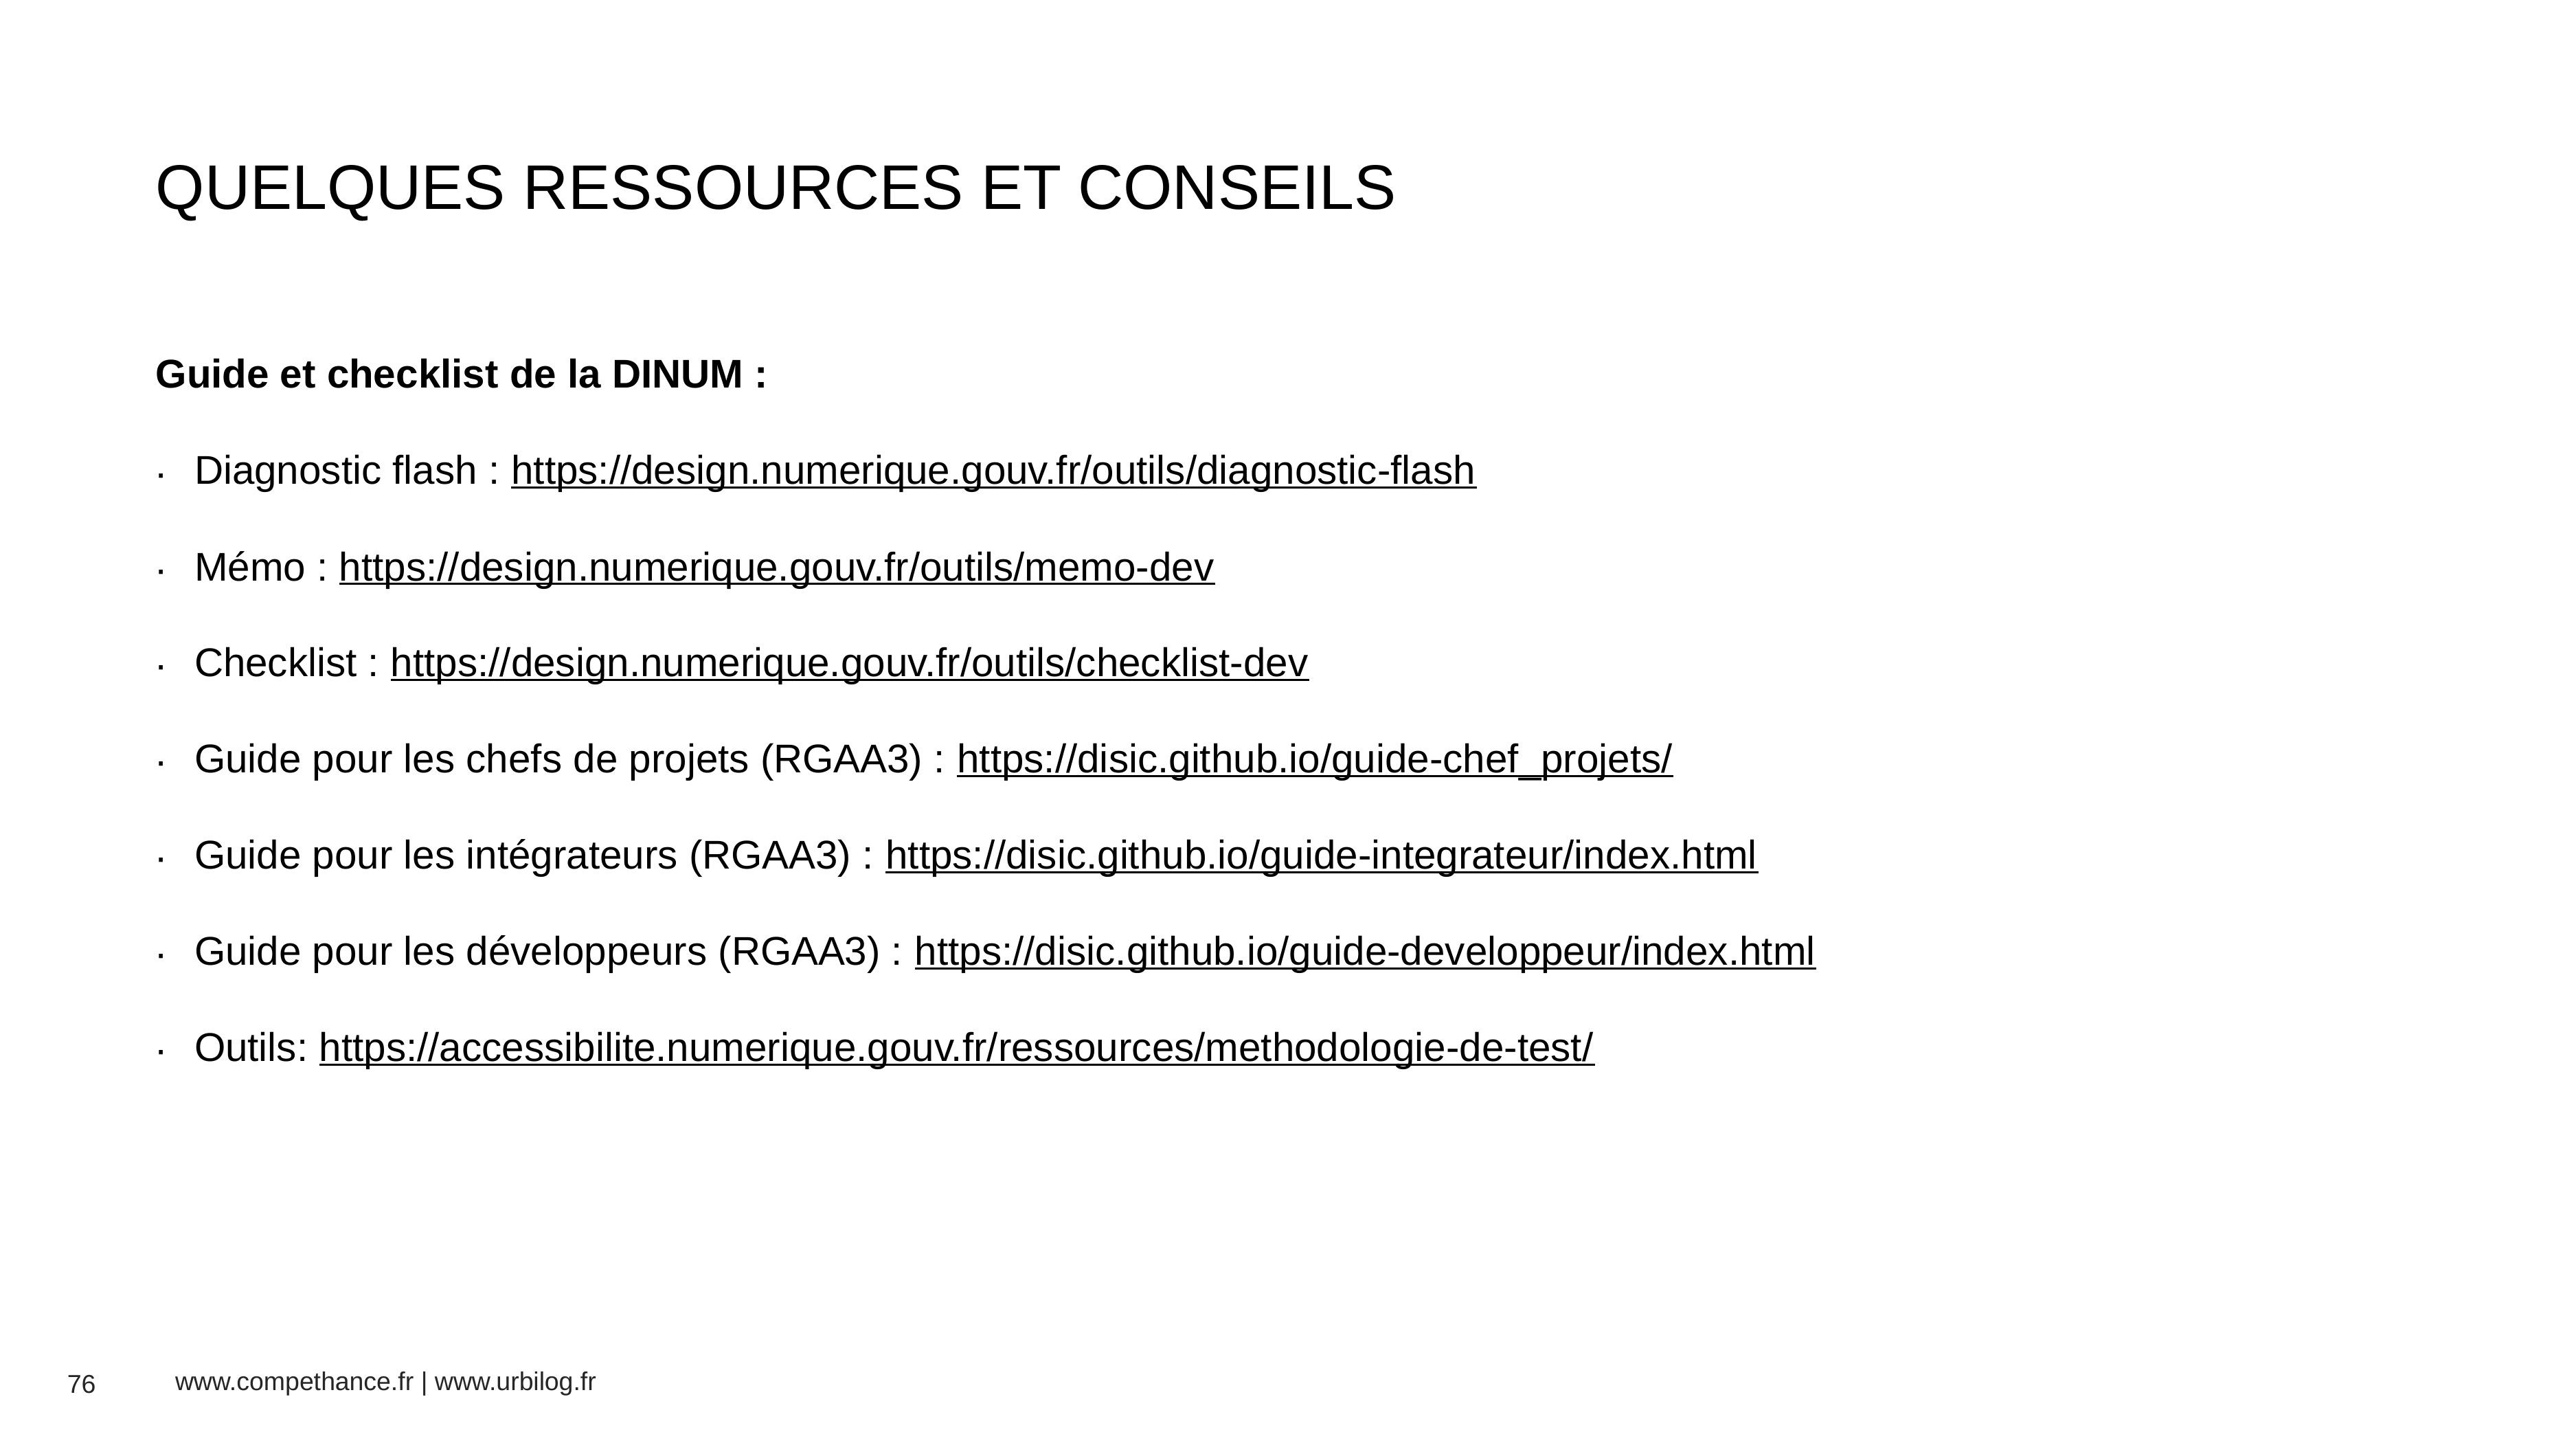

QUELQUES RESSOURCES ET CONSEILS
Guide et checklist de la DINUM :

Diagnostic flash : https://design.numerique.gouv.fr/outils/diagnostic-flash

Mémo : https://design.numerique.gouv.fr/outils/memo-dev

Checklist : https://design.numerique.gouv.fr/outils/checklist-dev

Guide pour les chefs de projets (RGAA3) : https://disic.github.io/guide-chef_projets/

Guide pour les intégrateurs (RGAA3) : https://disic.github.io/guide-integrateur/index.html

Guide pour les développeurs (RGAA3) : https://disic.github.io/guide-developpeur/index.html

Outils: https://accessibilite.numerique.gouv.fr/ressources/methodologie-de-test/